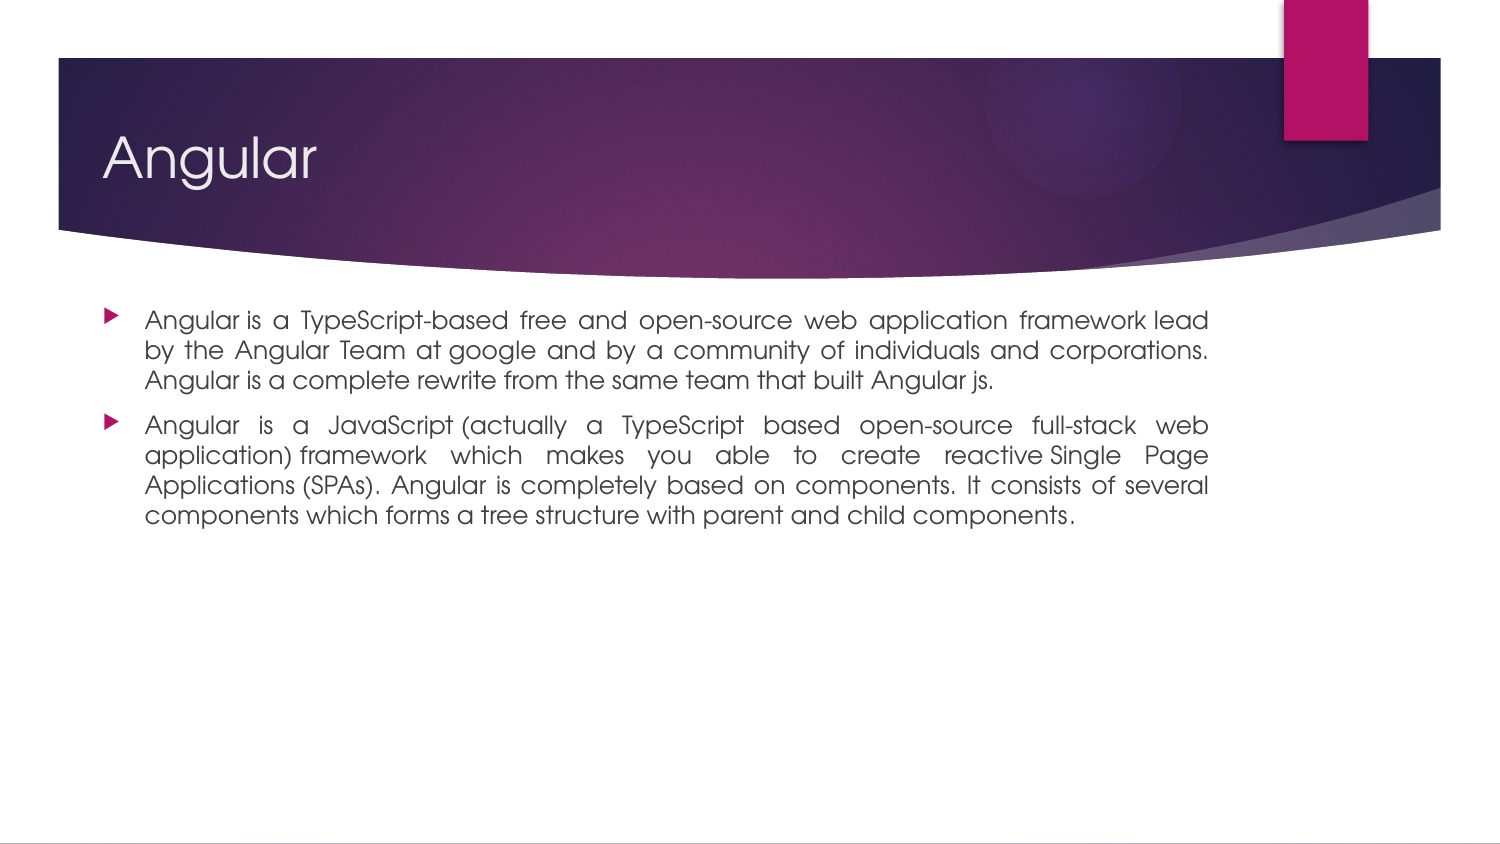

# Angular
Angular is a TypeScript-based free and open-source web application framework lead by the Angular Team at google and by a community of individuals and corporations. Angular is a complete rewrite from the same team that built Angular js.
Angular is a JavaScript (actually a TypeScript based open-source full-stack web application) framework which makes you able to create reactive Single Page Applications (SPAs). Angular is completely based on components. It consists of several components which forms a tree structure with parent and child components.